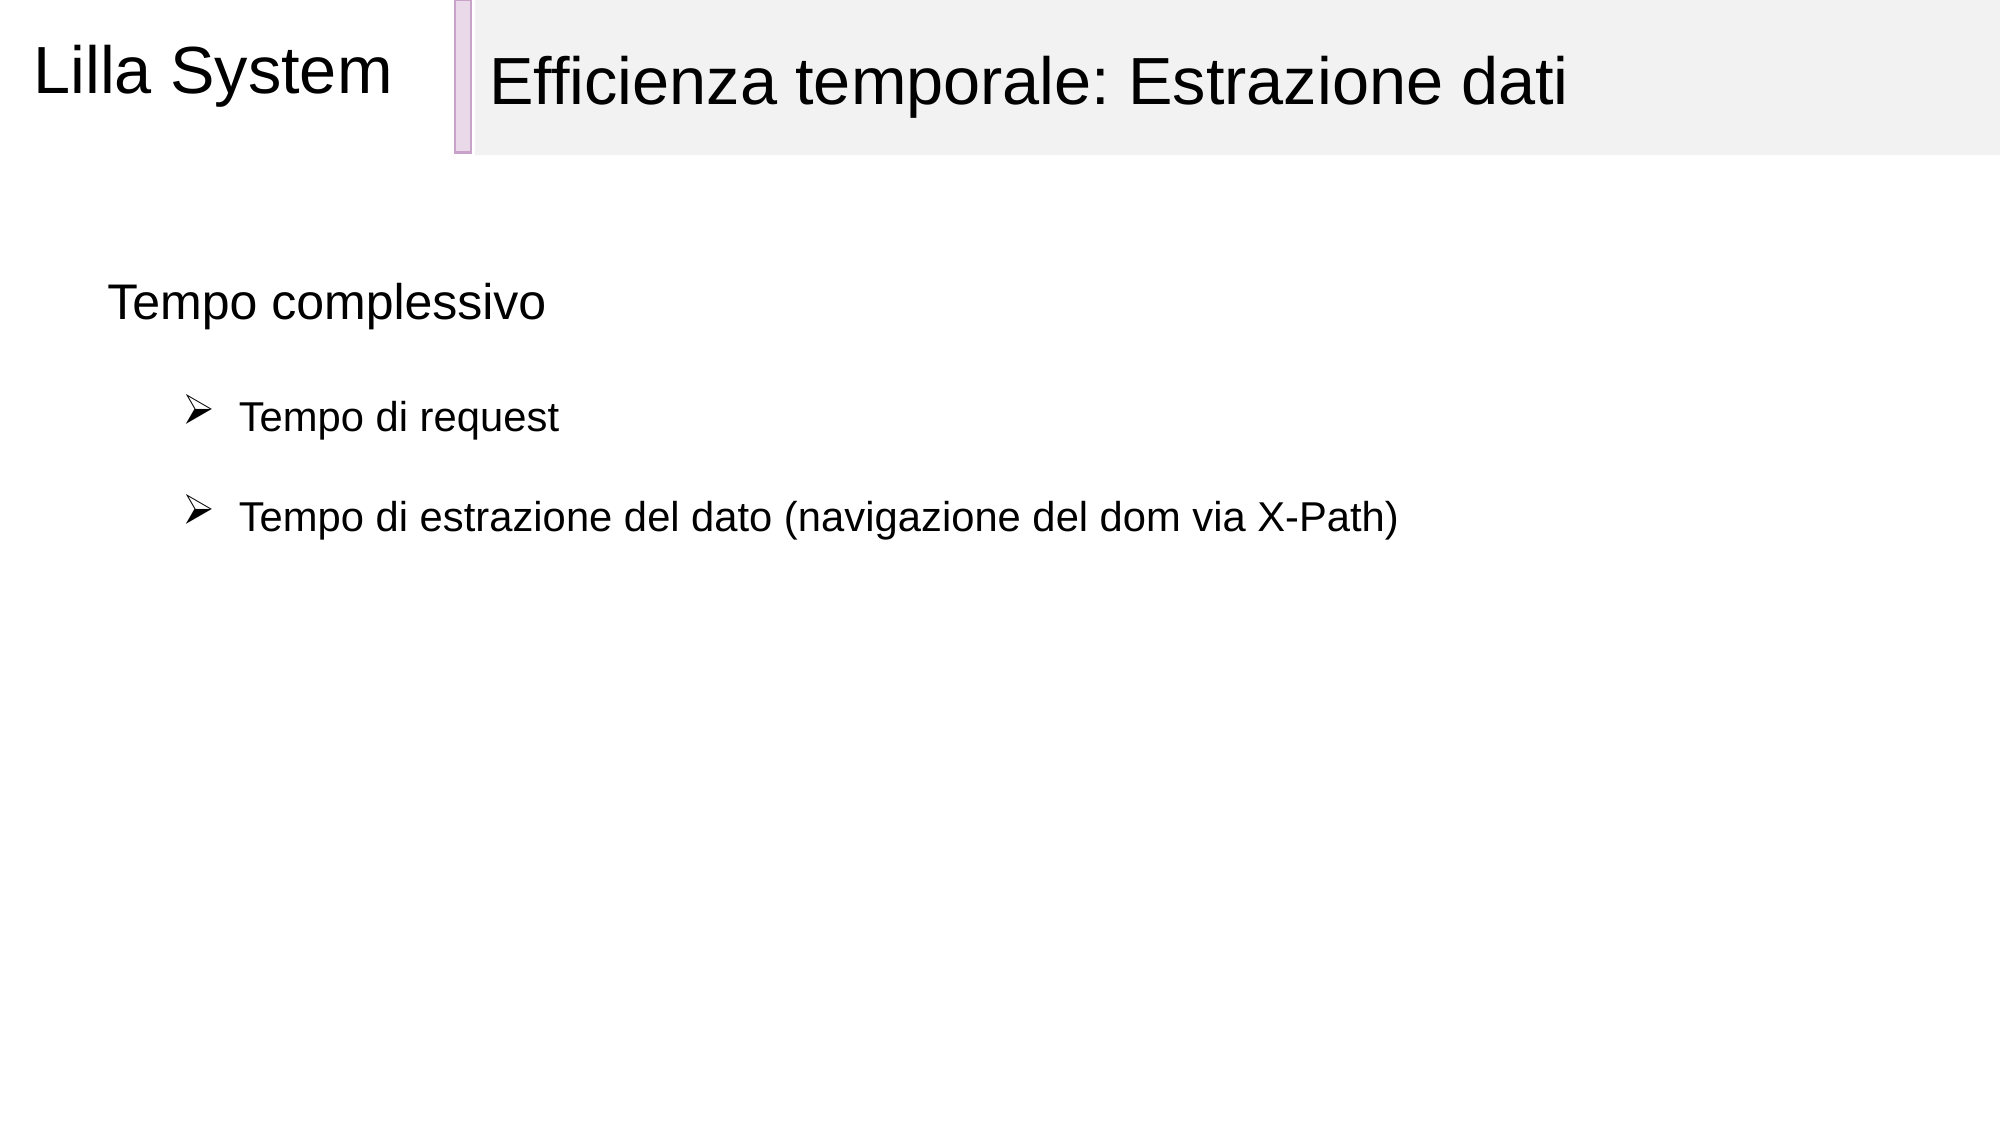

Efficienza temporale: Estrazione dati

Lilla System
Tempo complessivo

Tempo di request

Tempo di estrazione del dato (navigazione del dom via X-Path)